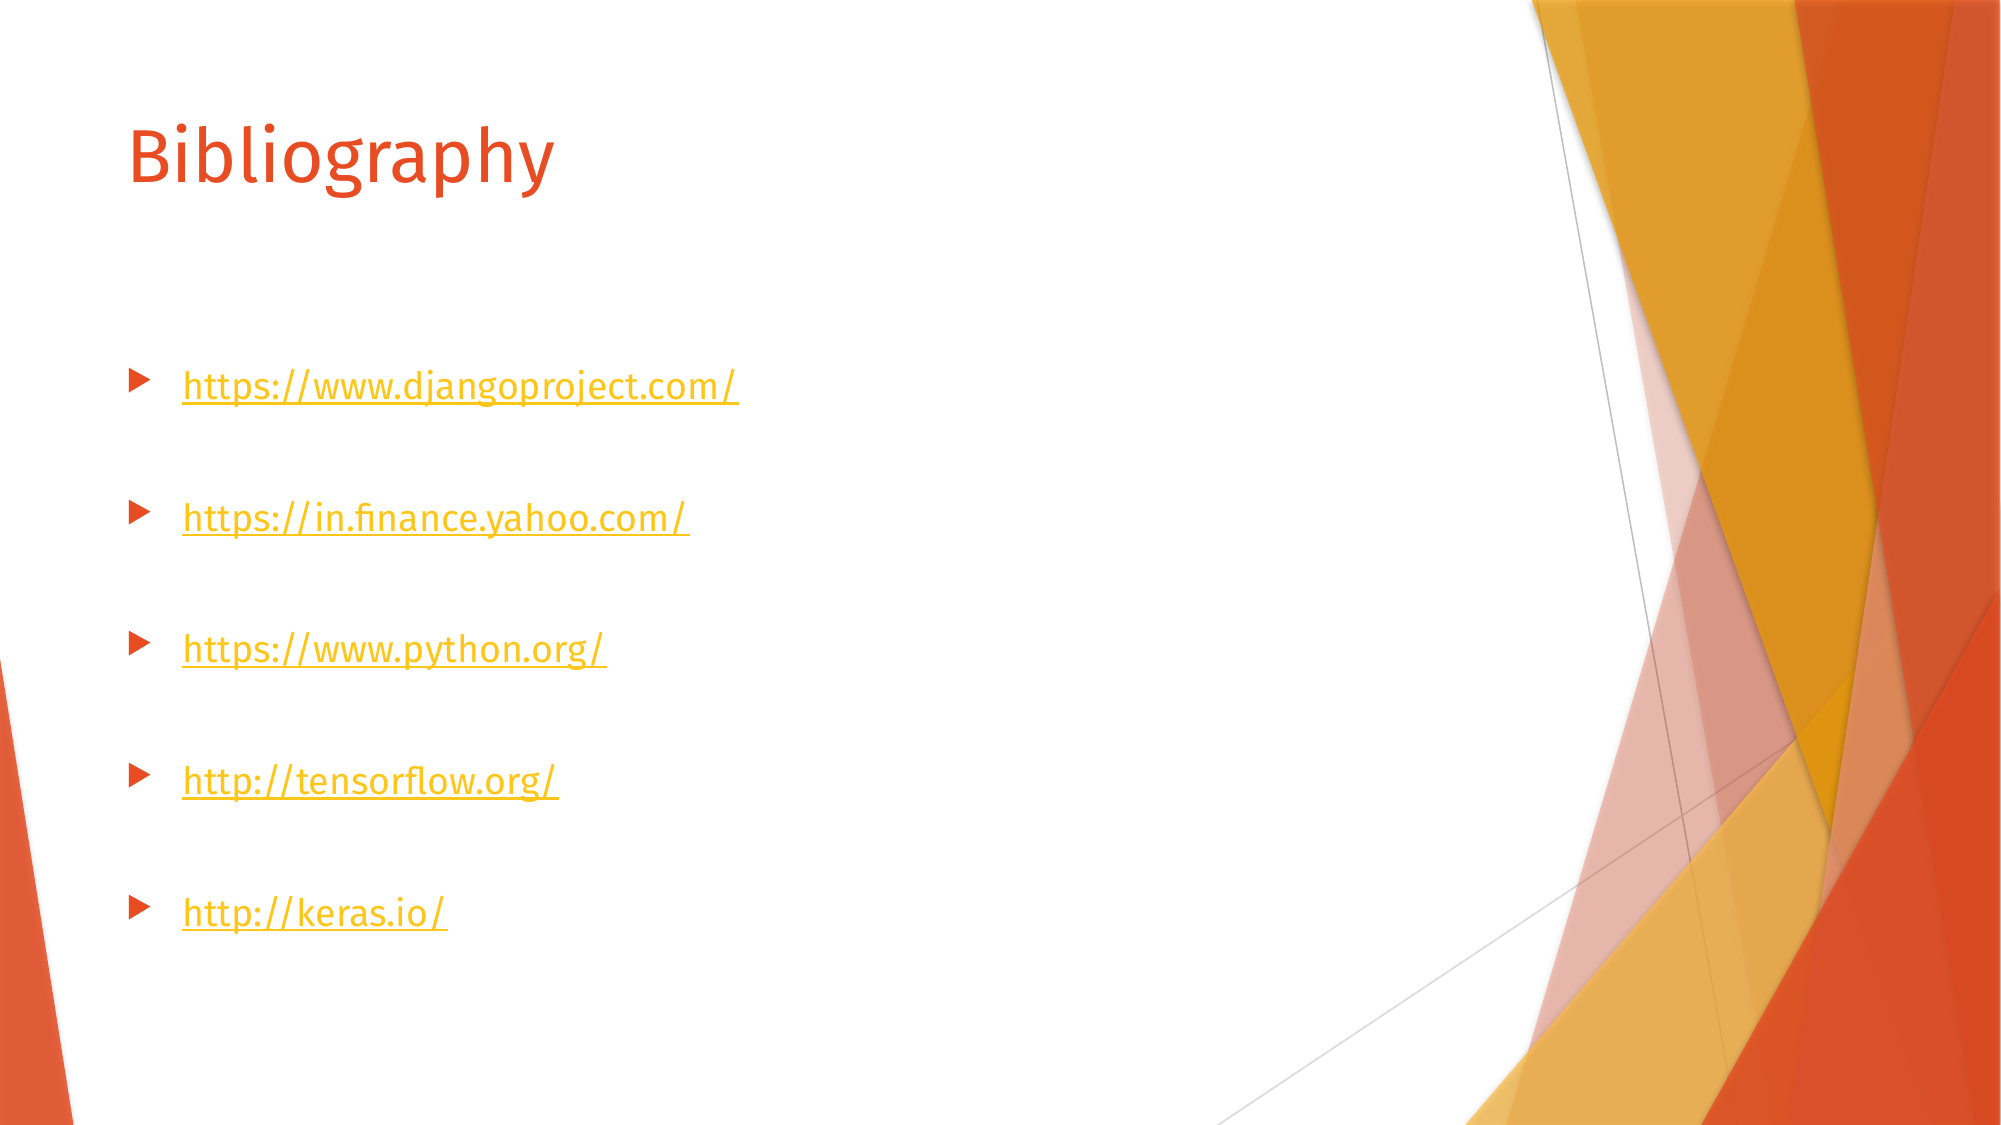

# Bibliography
https://www.djangoproject.com/

https://in.finance.yahoo.com/

https://www.python.org/

http://tensorflow.org/

http://keras.io/